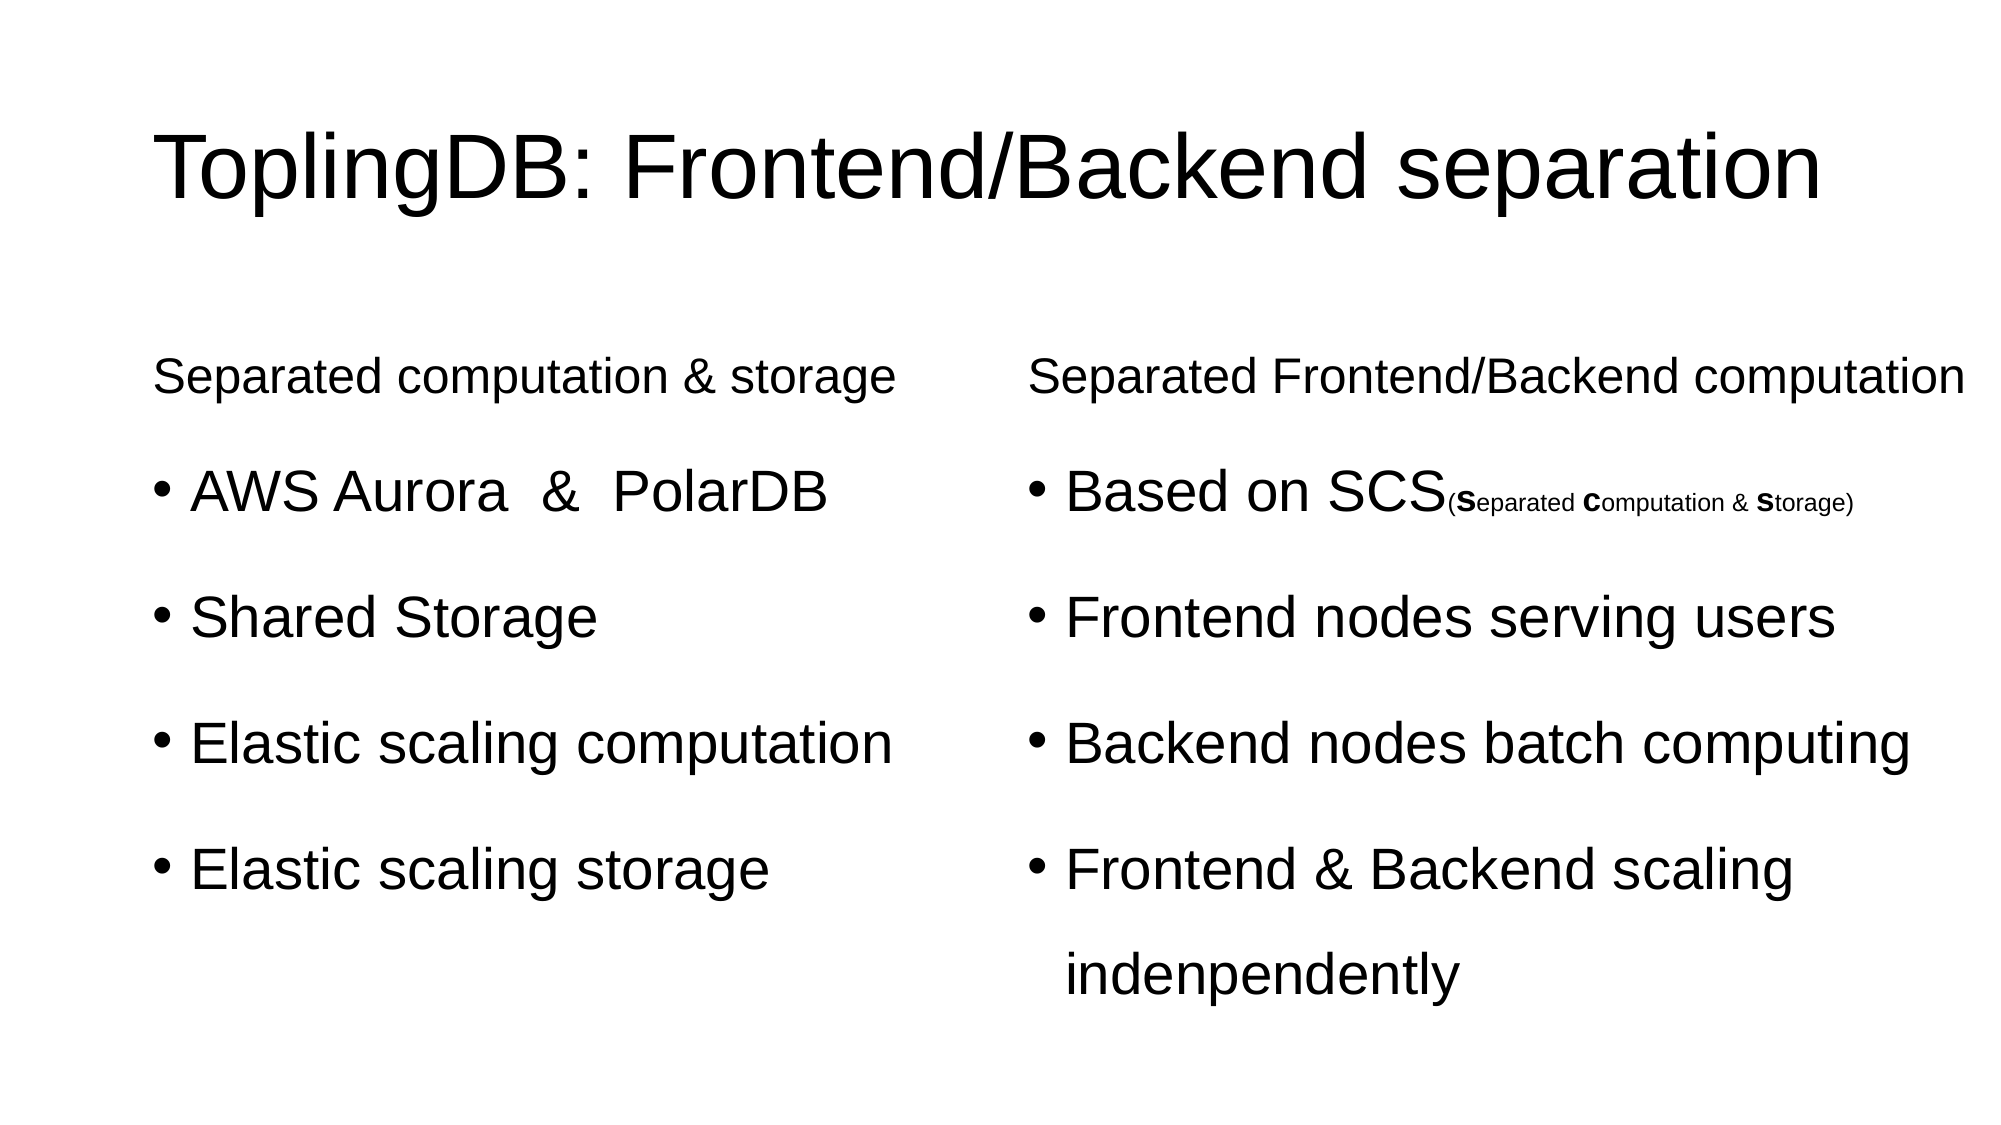

# ToplingDB: Frontend/Backend separation
Separated computation & storage
Separated Frontend/Backend computation
AWS Aurora  &  PolarDB
Shared Storage
Elastic scaling computation
Elastic scaling storage
Based on SCS(separated computation & storage)
Frontend nodes serving users
Backend nodes batch computing
Frontend & Backend scaling indenpendently